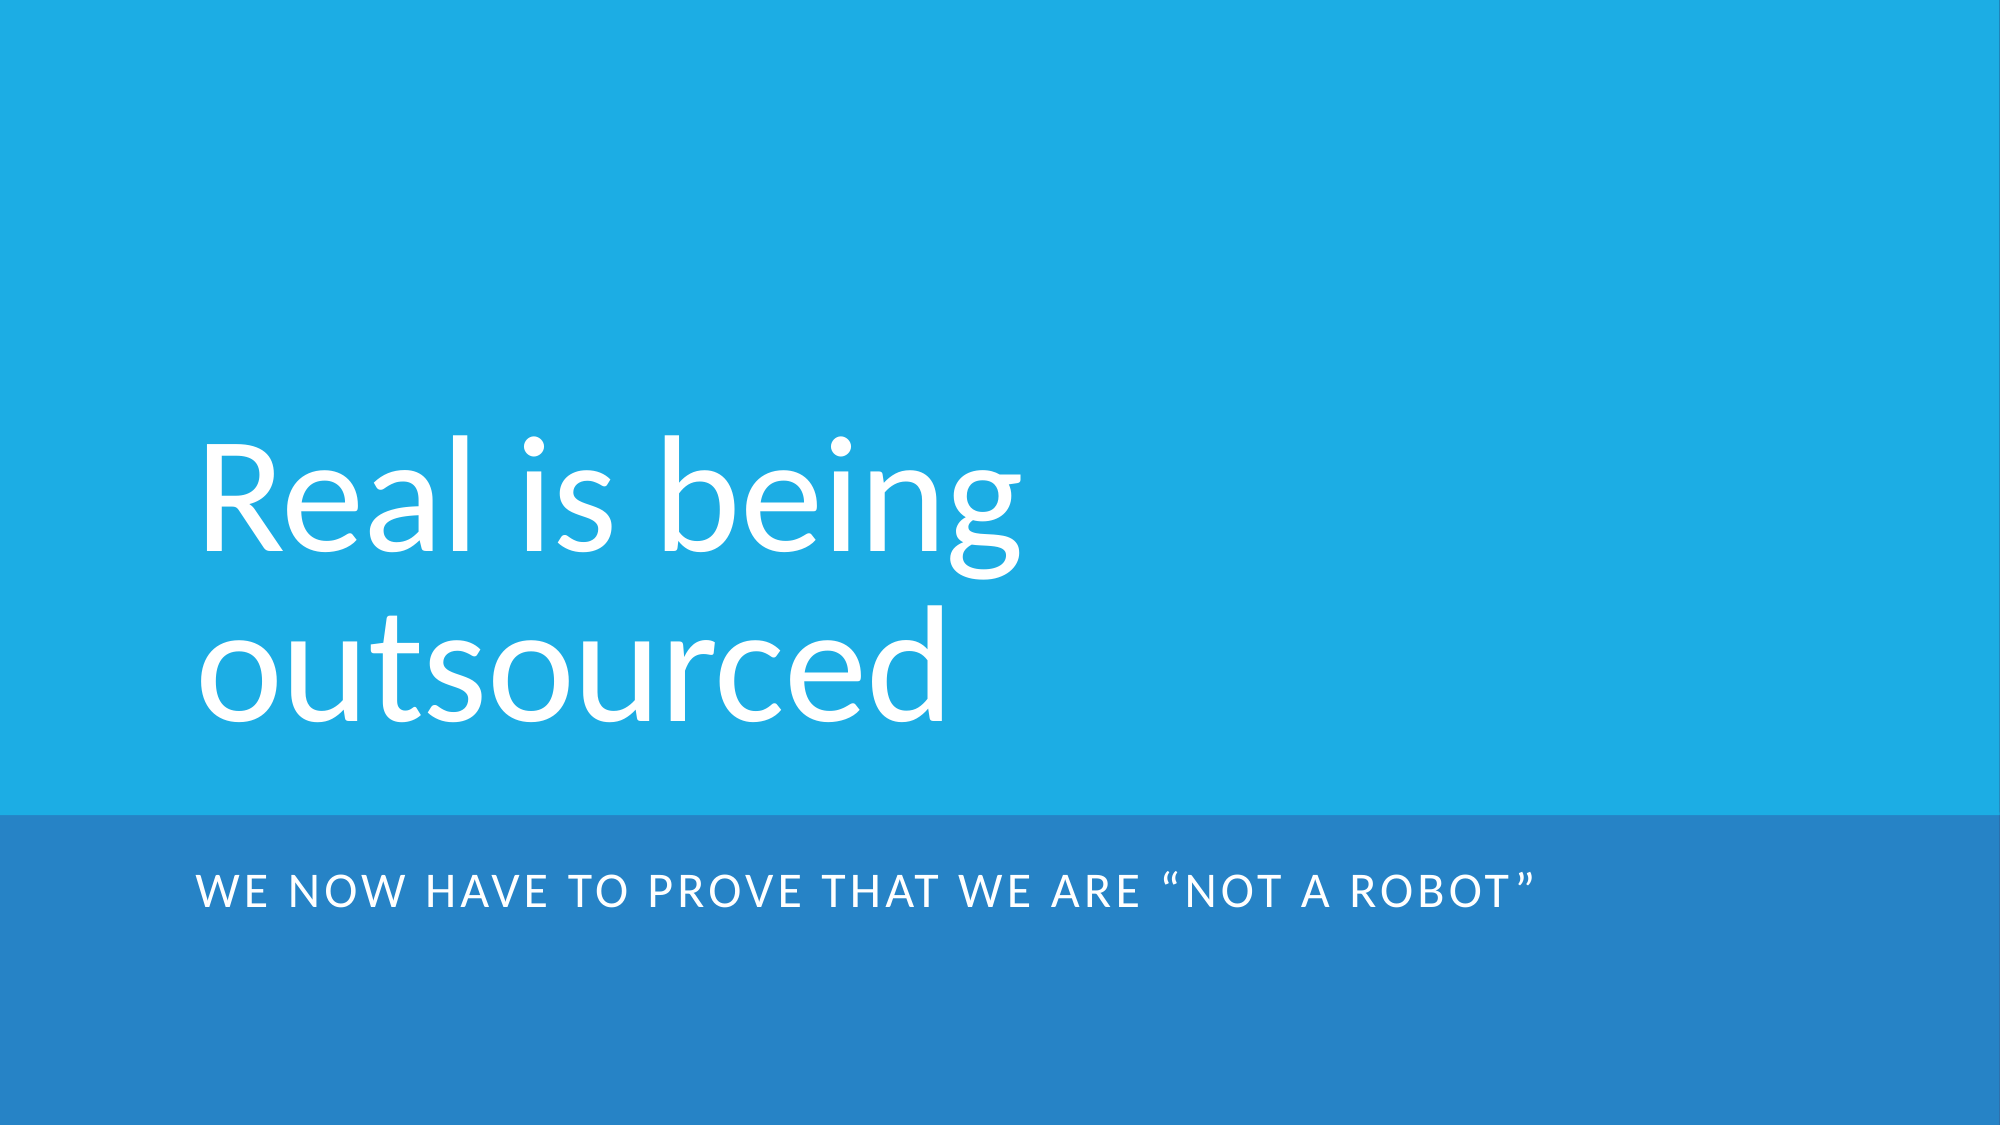

# Real is being outsourced

We now have to prove that we are “not a robot”